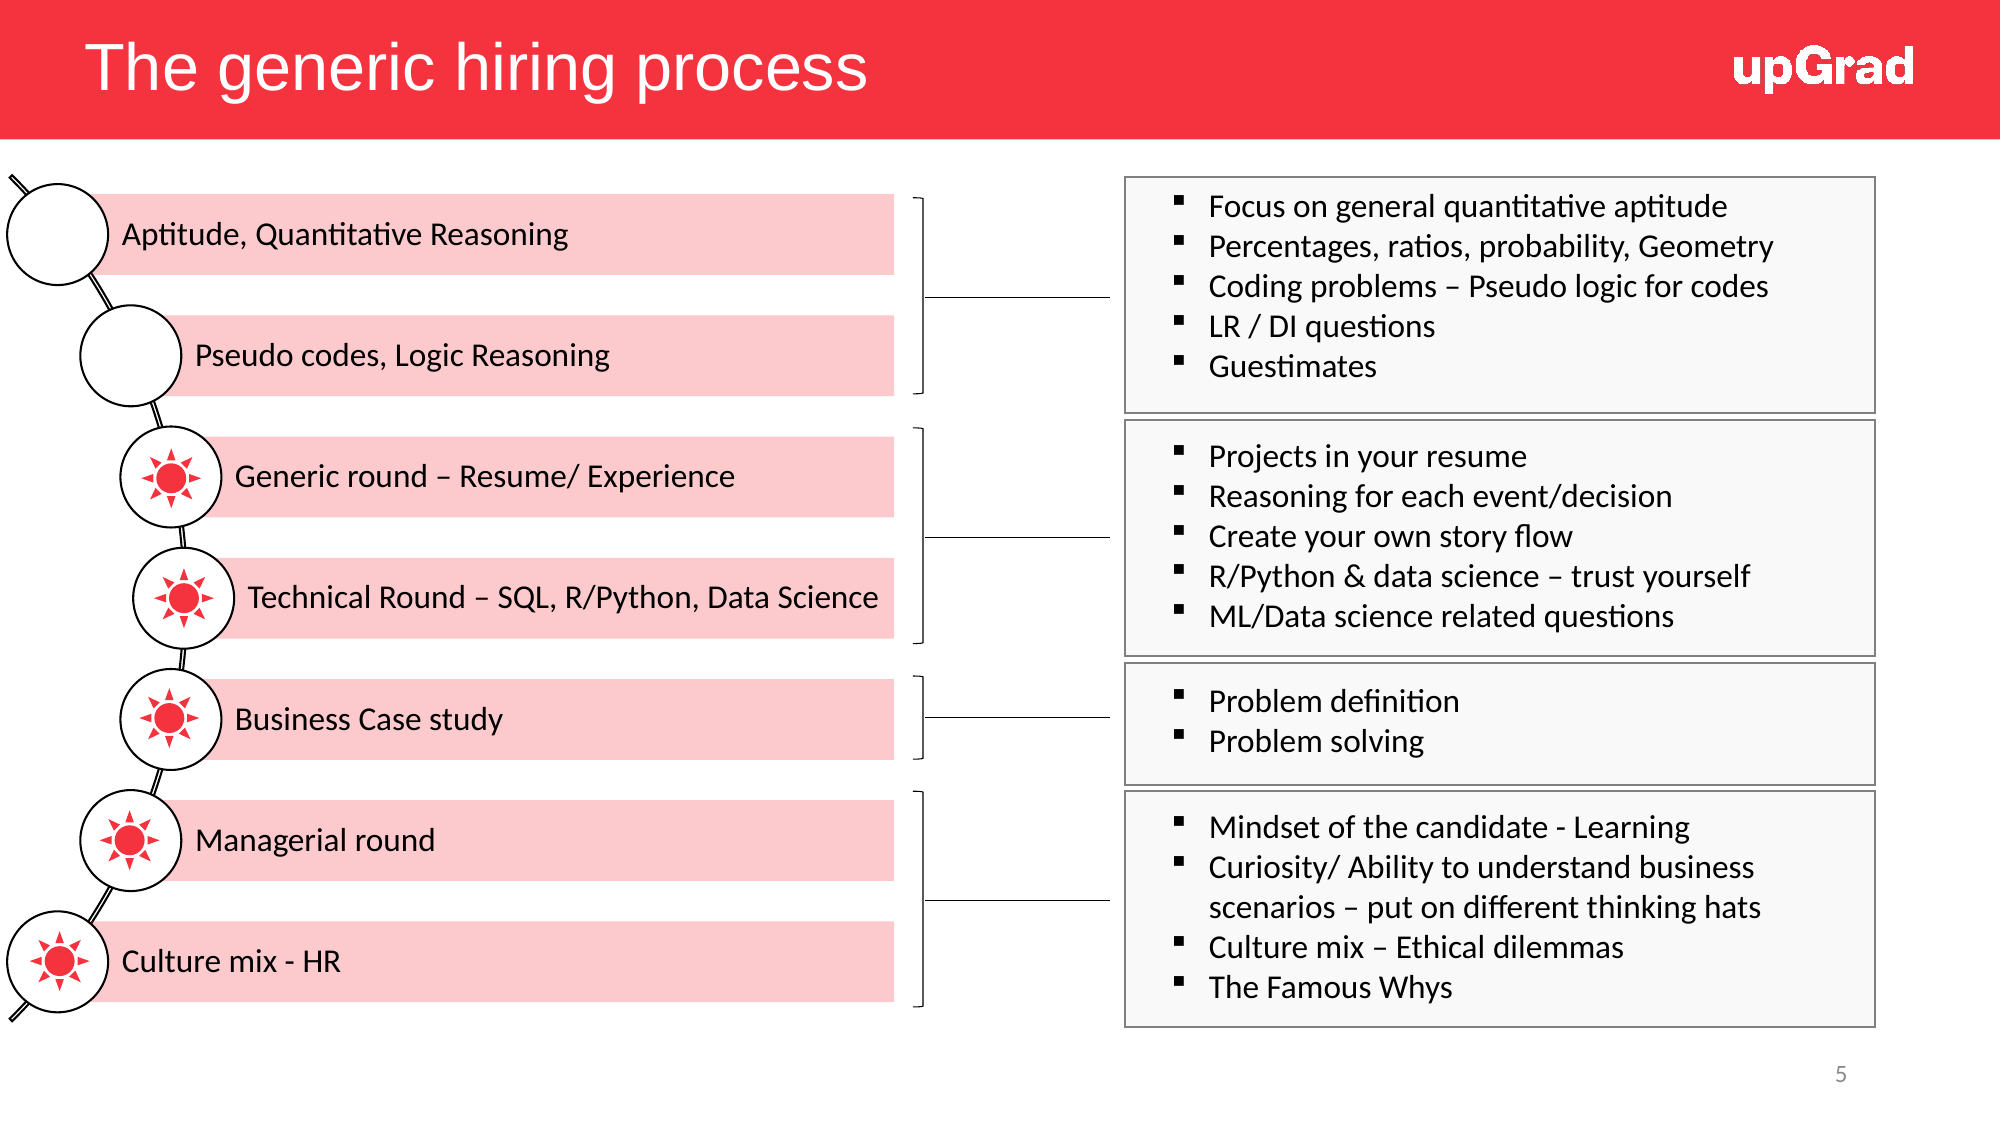

# The generic hiring process
Aptitude, Quantitative Reasoning
Pseudo codes, Logic Reasoning
Generic round – Resume/ Experience
Technical Round – SQL, R/Python, Data Science
Business Case study
Managerial round
Culture mix - HR

Focus on general quantitative aptitude
Percentages, ratios, probability, Geometry
Coding problems – Pseudo logic for codes
LR / DI questions
Guestimates

Projects in your resume
Reasoning for each event/decision
Create your own story flow
R/Python & data science – trust yourself
ML/Data science related questions

Problem definition
Problem solving

Mindset of the candidate - Learning
Curiosity/ Ability to understand business scenarios – put on different thinking hats
Culture mix – Ethical dilemmas
The Famous Whys

5